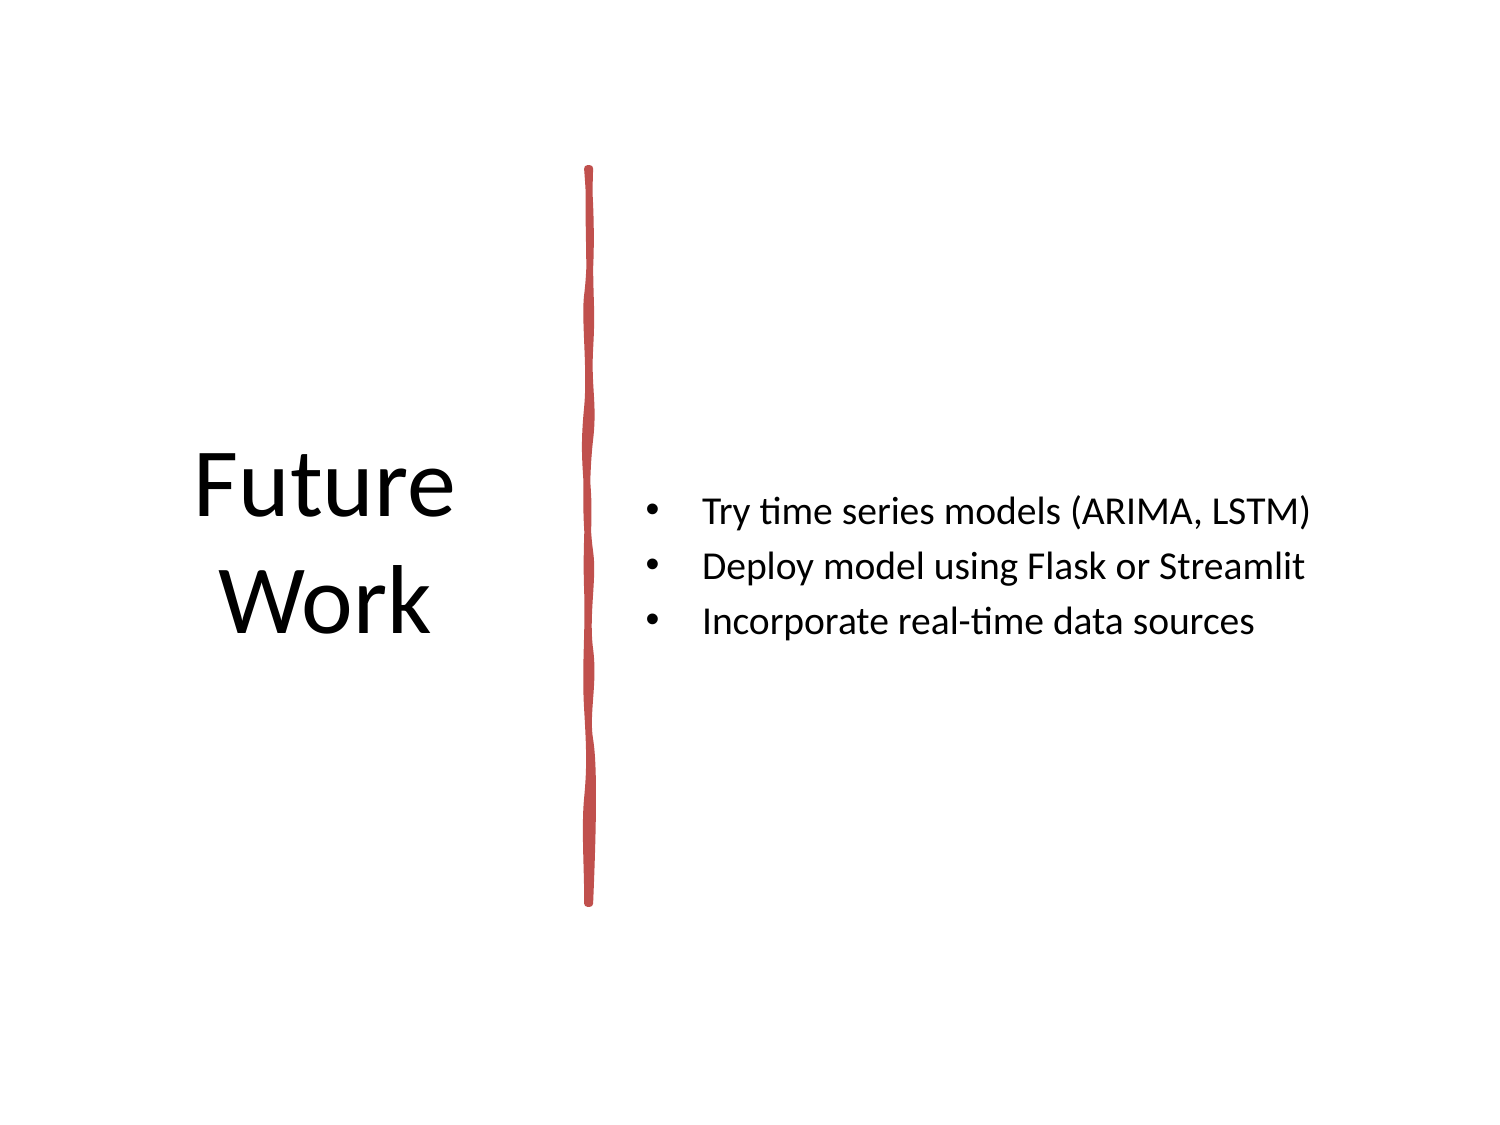

# Future Work

Try time series models (ARIMA, LSTM)
Deploy model using Flask or Streamlit
Incorporate real-time data sources